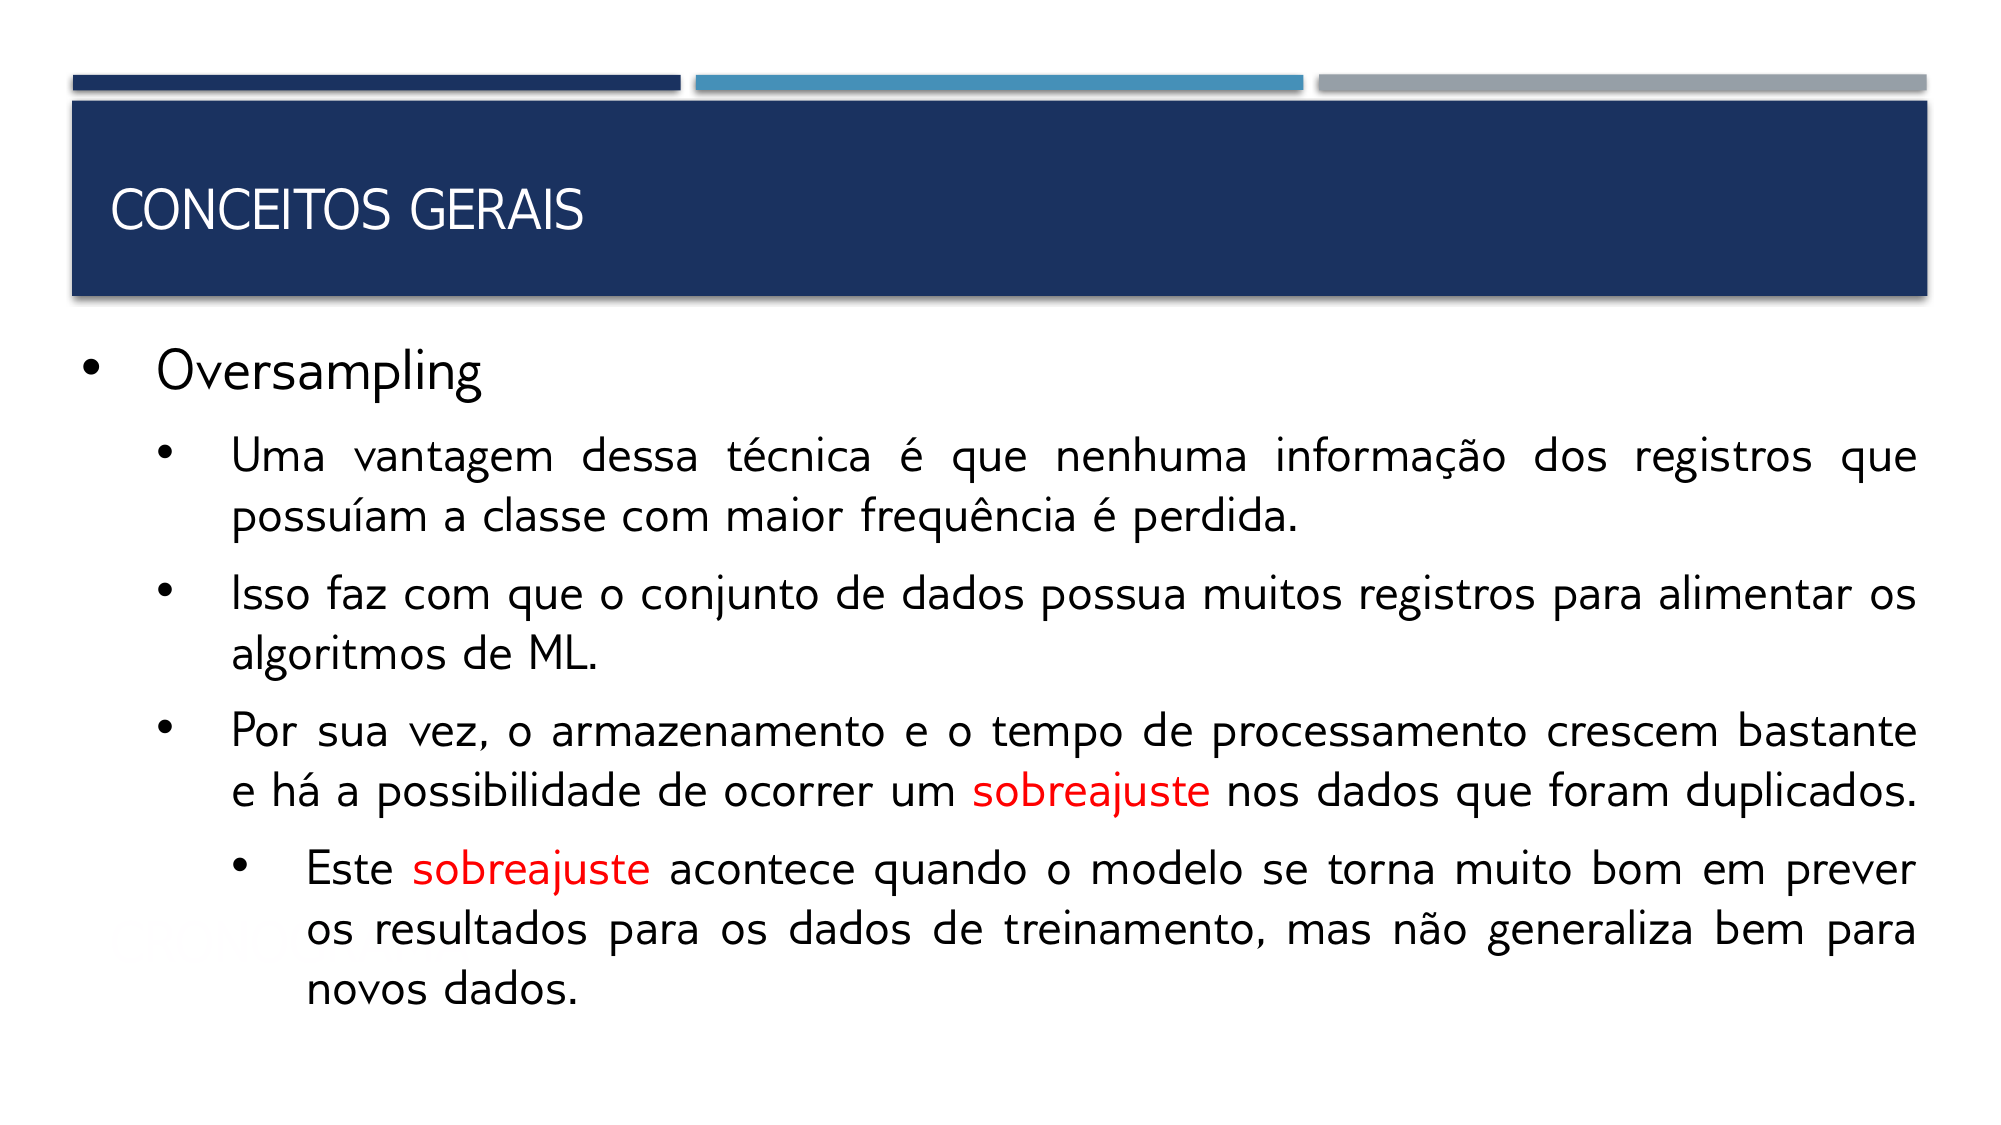

CONCEITOS GERAIS
Oversampling
Uma vantagem dessa técnica é que nenhuma informação dos registros que possuíam a classe com maior frequência é perdida.
Isso faz com que o conjunto de dados possua muitos registros para alimentar os algoritmos de ML.
Por sua vez, o armazenamento e o tempo de processamento crescem bastante e há a possibilidade de ocorrer um sobreajuste nos dados que foram duplicados.
Este sobreajuste acontece quando o modelo se torna muito bom em prever os resultados para os dados de treinamento, mas não generaliza bem para novos dados.
# cronograma